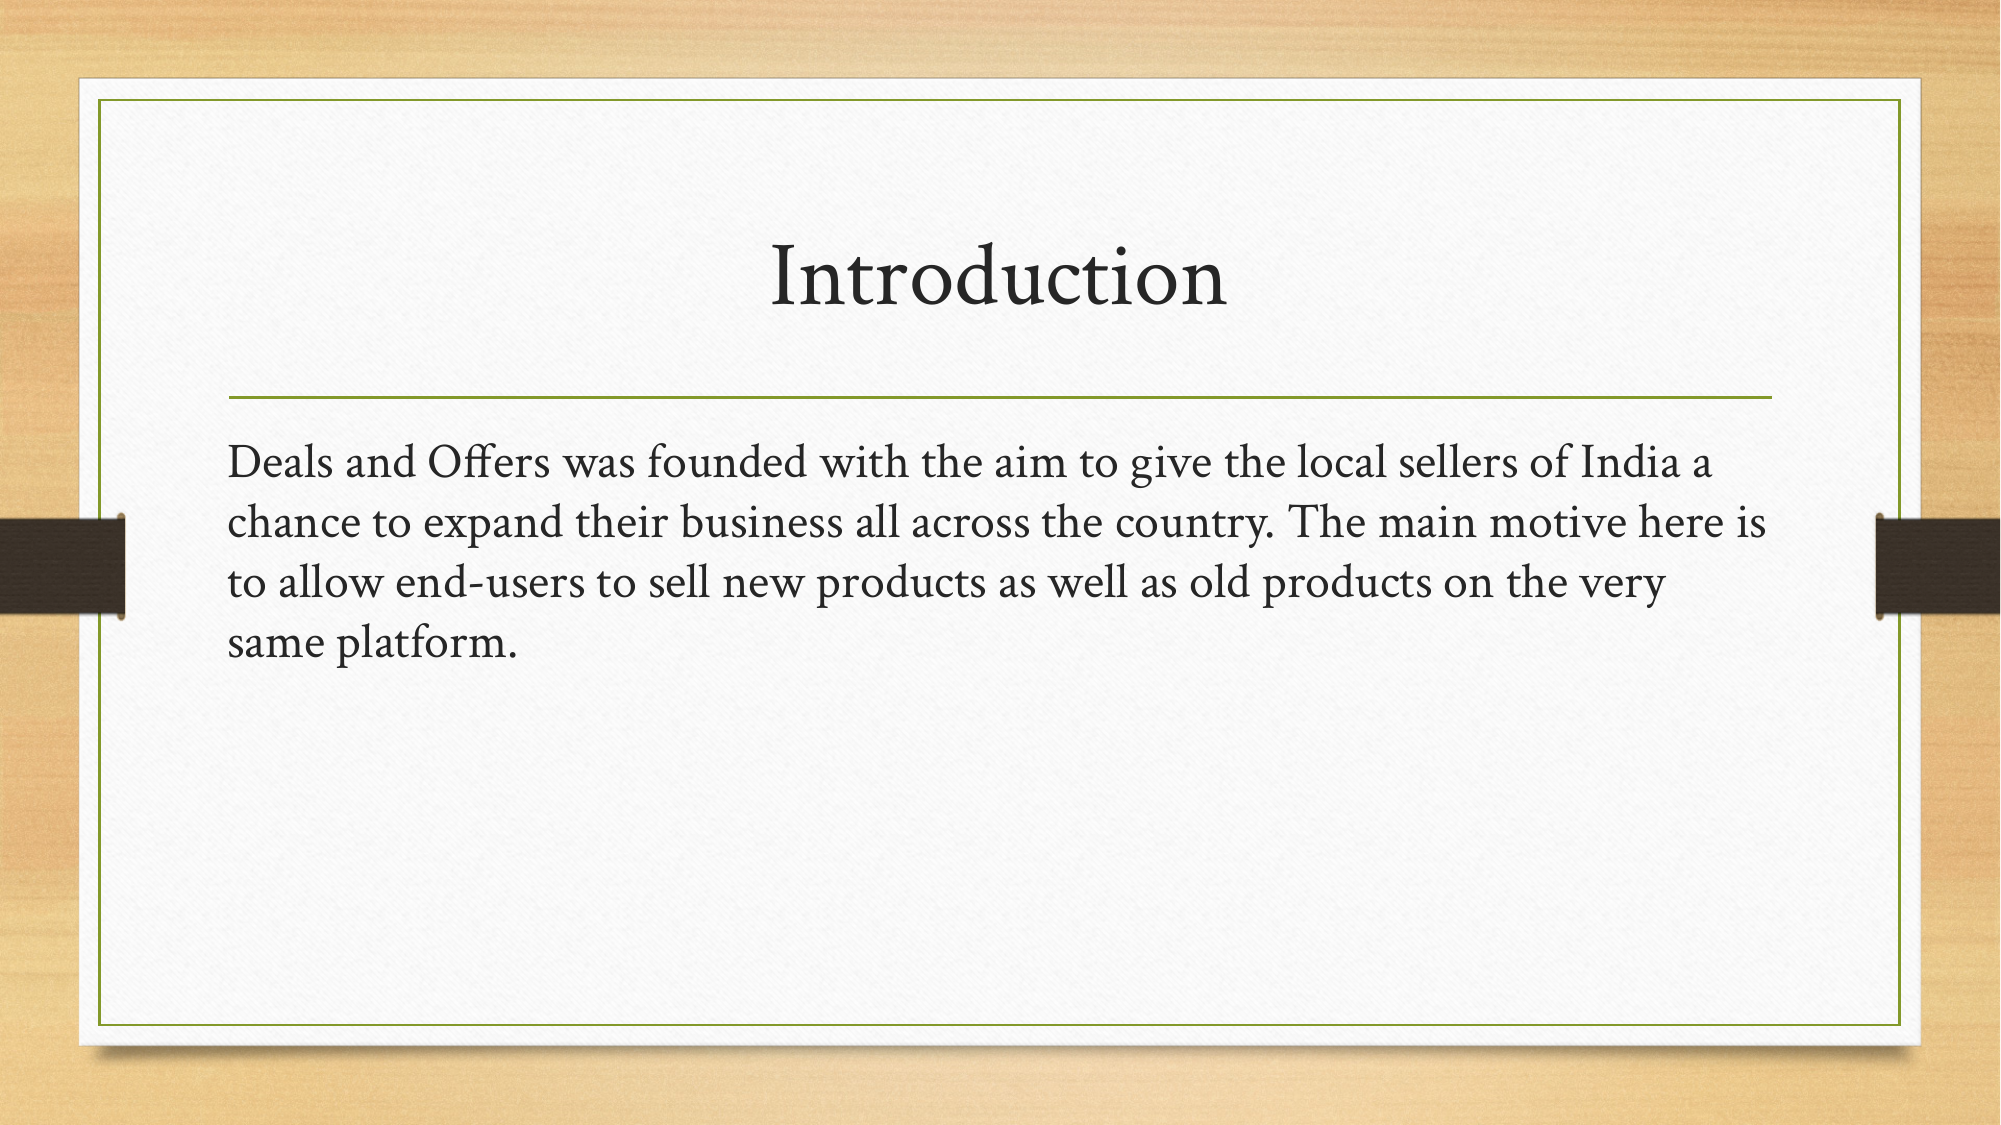

# Introduction
Deals and Offers was founded with the aim to give the local sellers of India a chance to expand their business all across the country. The main motive here is to allow end-users to sell new products as well as old products on the very same platform.